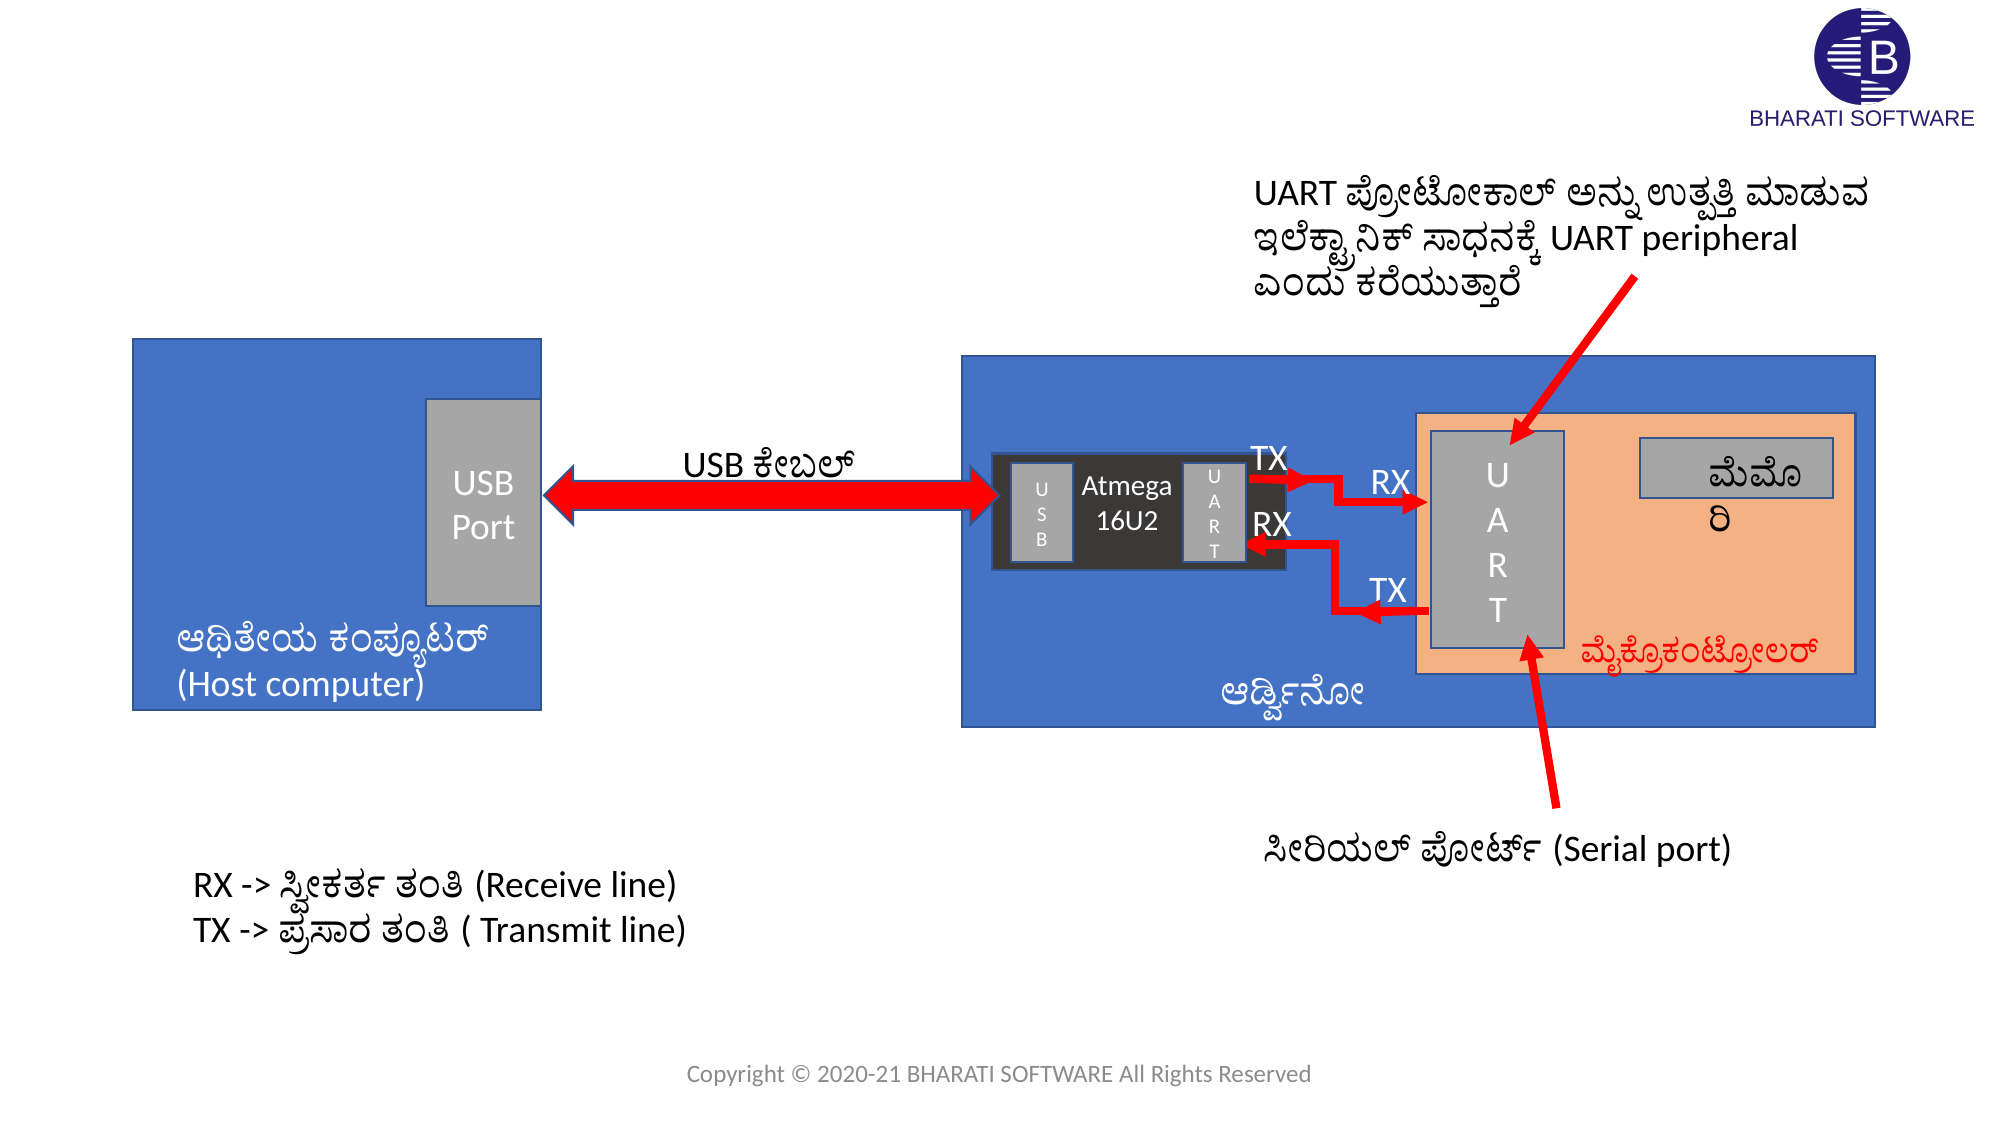

UART ಪ್ರೋಟೋಕಾಲ್ ಅನ್ನು ಉತ್ಪತ್ತಿ ಮಾಡುವ ಇಲೆಕ್ಟ್ರಾನಿಕ್ ಸಾಧನಕ್ಕೆ UART peripheral ಎಂದು ಕರೆಯುತ್ತಾರೆ

U
A
R
T

USB
Port
TX
USB ಕೇಬಲ್
ಮೆಮೊರಿ
RX
Atmega
16U2
U
S
B
U
A
R
T

RX
TX
ಆಥಿತೇಯ ಕಂಪ್ಯೂಟರ್
(Host computer)
ಮೈಕ್ರೊಕಂಟ್ರೋಲರ್
ಆರ್ಡ್ವಿನೋ
ಸೀರಿಯಲ್ ಪೋರ್ಟ್ (Serial port)
RX -> ಸ್ವೀಕರ್ತ ತಂತಿ (Receive line)
TX -> ಪ್ರಸಾರ ತಂತಿ ( Transmit line)
Copyright © 2020-21 BHARATI SOFTWARE All Rights Reserved